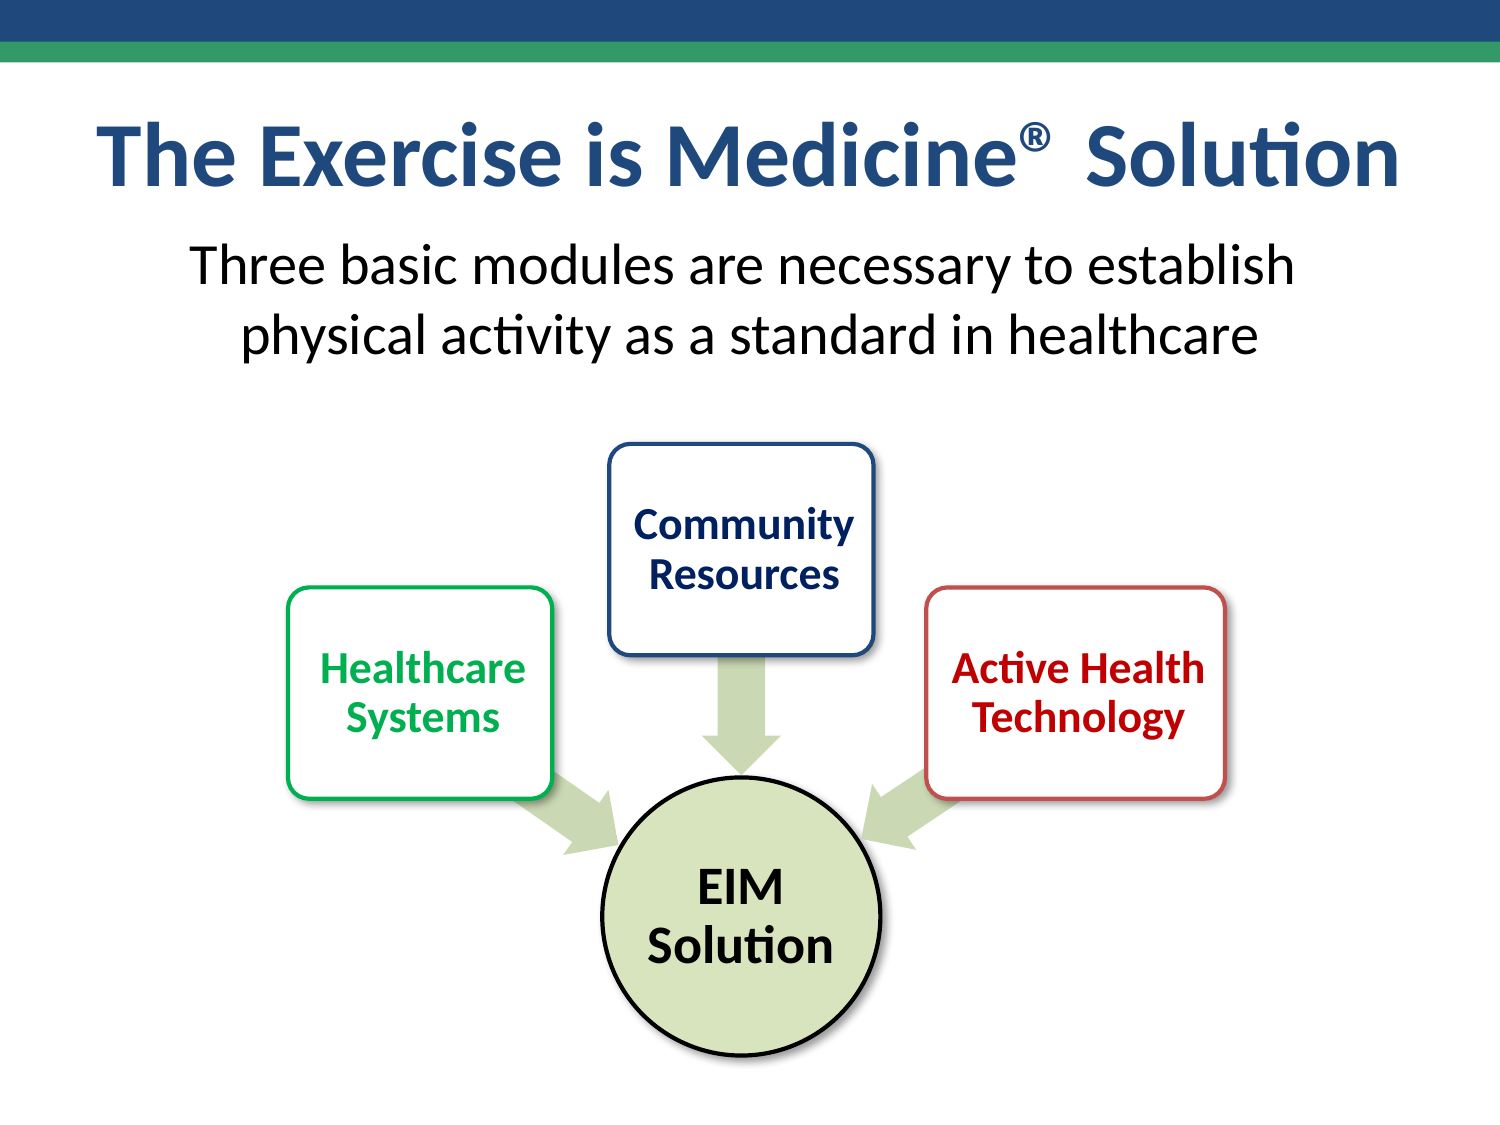

The Exercise is Medicine® Solution
Three basic modules are necessary to establish
physical activity as a standard in healthcare
EIM Solution
Healthcare Systems
Community Resources
Active Health Technology